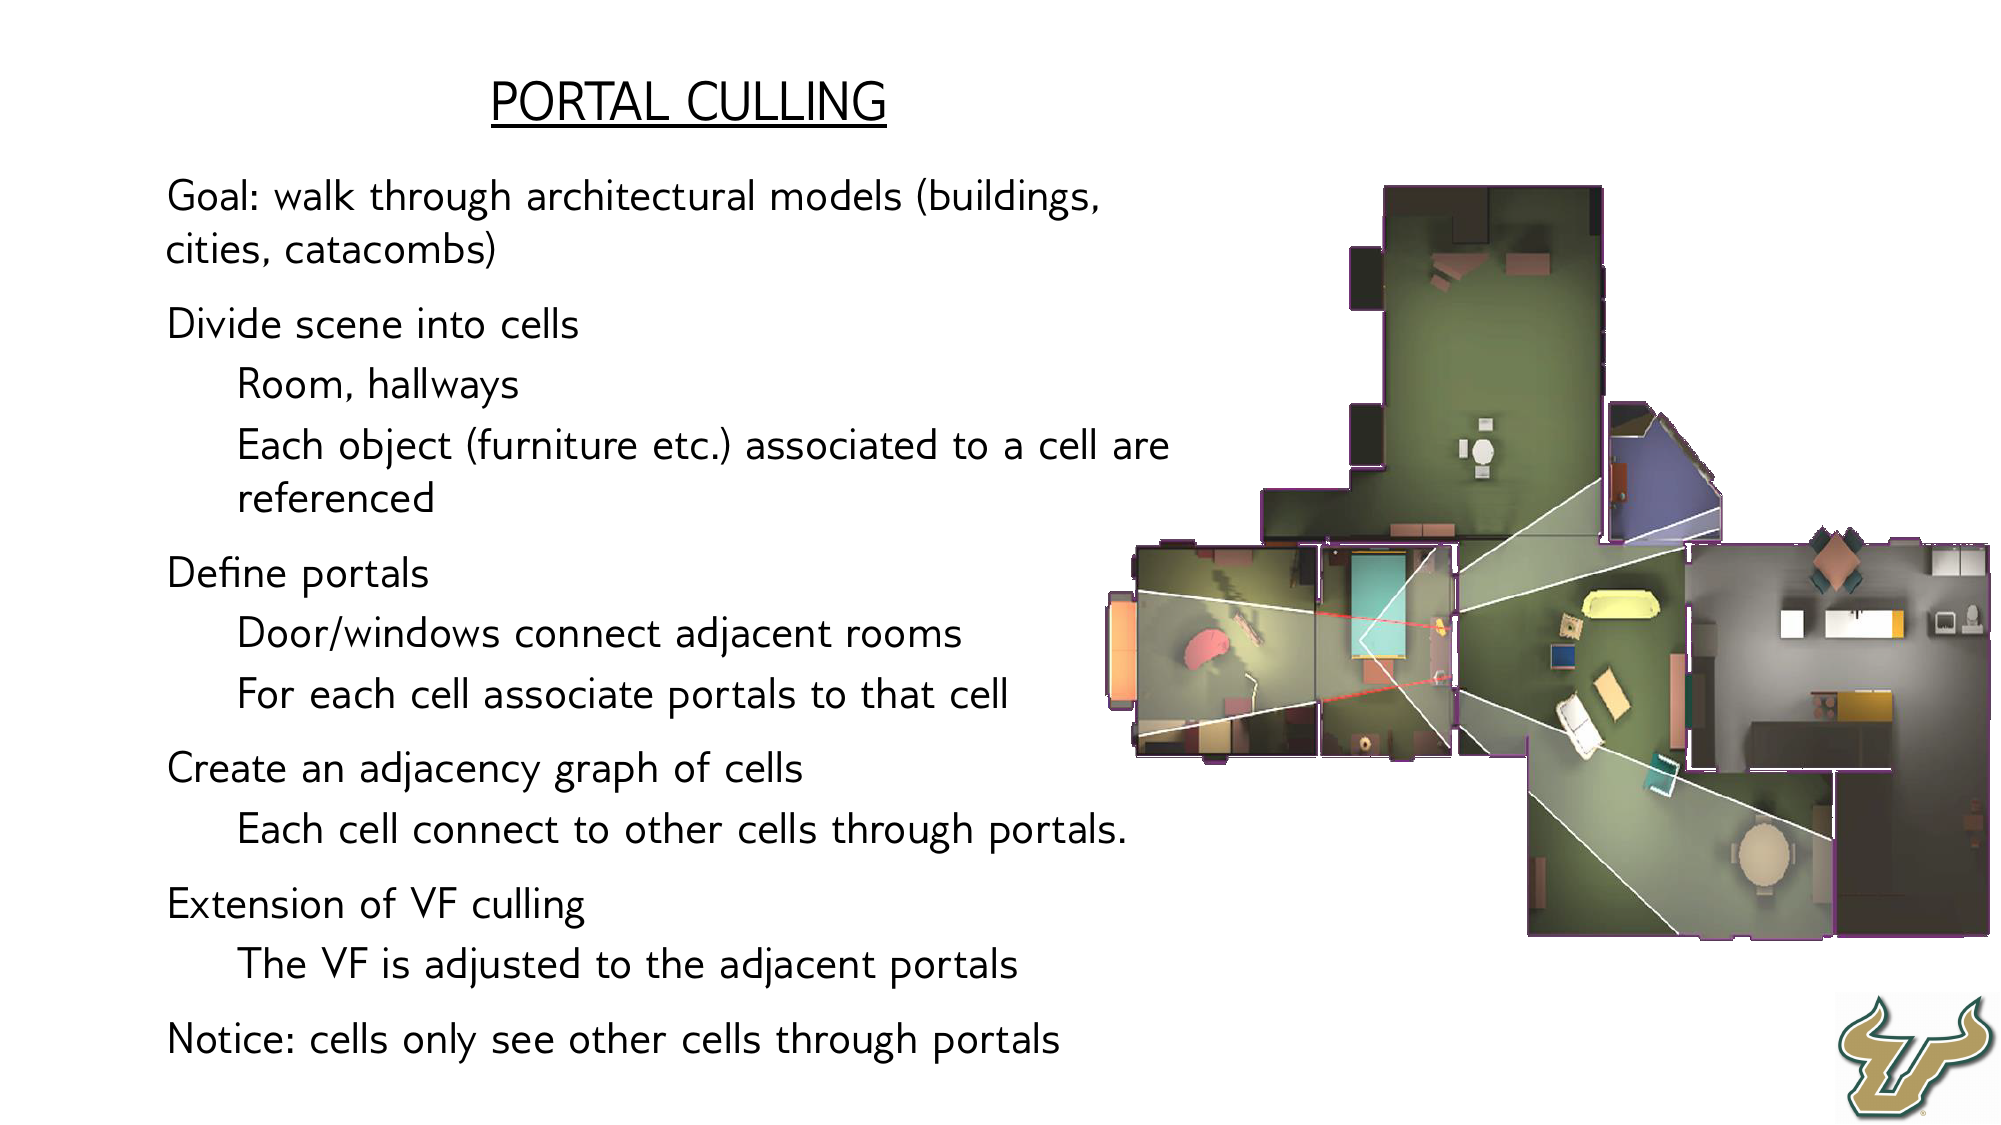

Portal Culling
Goal: walk through architectural models (buildings, cities, catacombs)
Divide scene into cells
Room, hallways
Each object (furniture etc.) associated to a cell are referenced
Define portals
Door/windows connect adjacent rooms
For each cell associate portals to that cell
Create an adjacency graph of cells
Each cell connect to other cells through portals.
Extension of VF culling
The VF is adjusted to the adjacent portals
Notice: cells only see other cells through portals